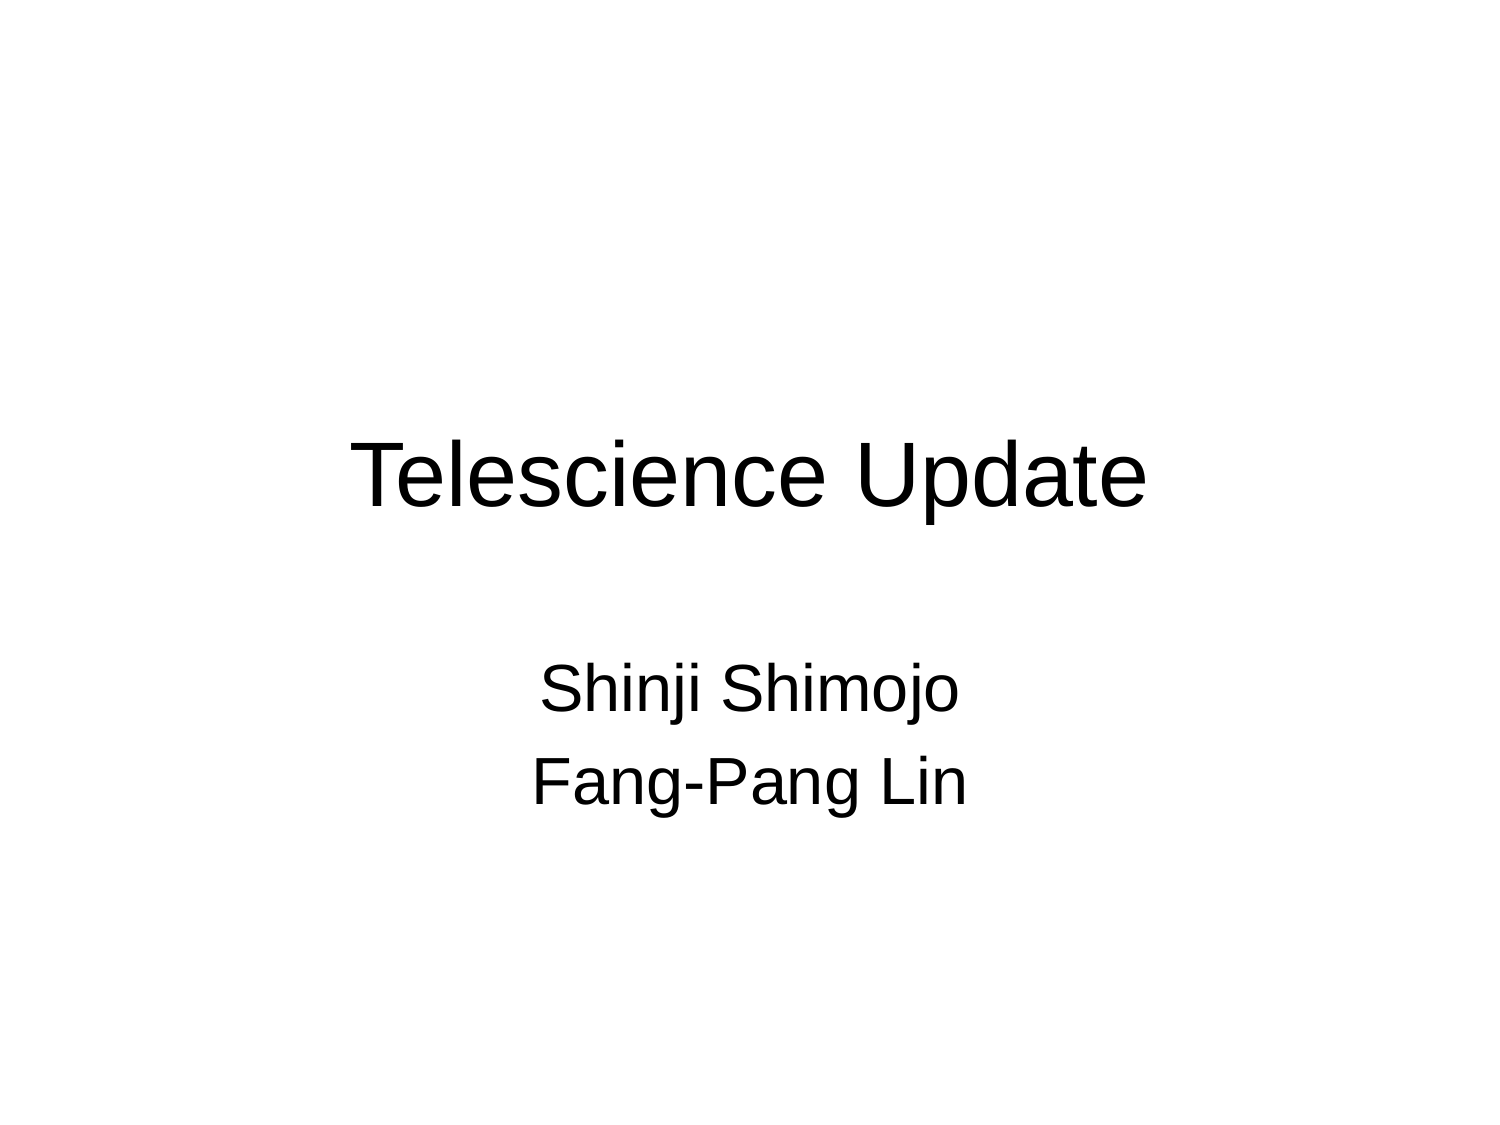

# Telescience Update
Shinji Shimojo
Fang-Pang Lin